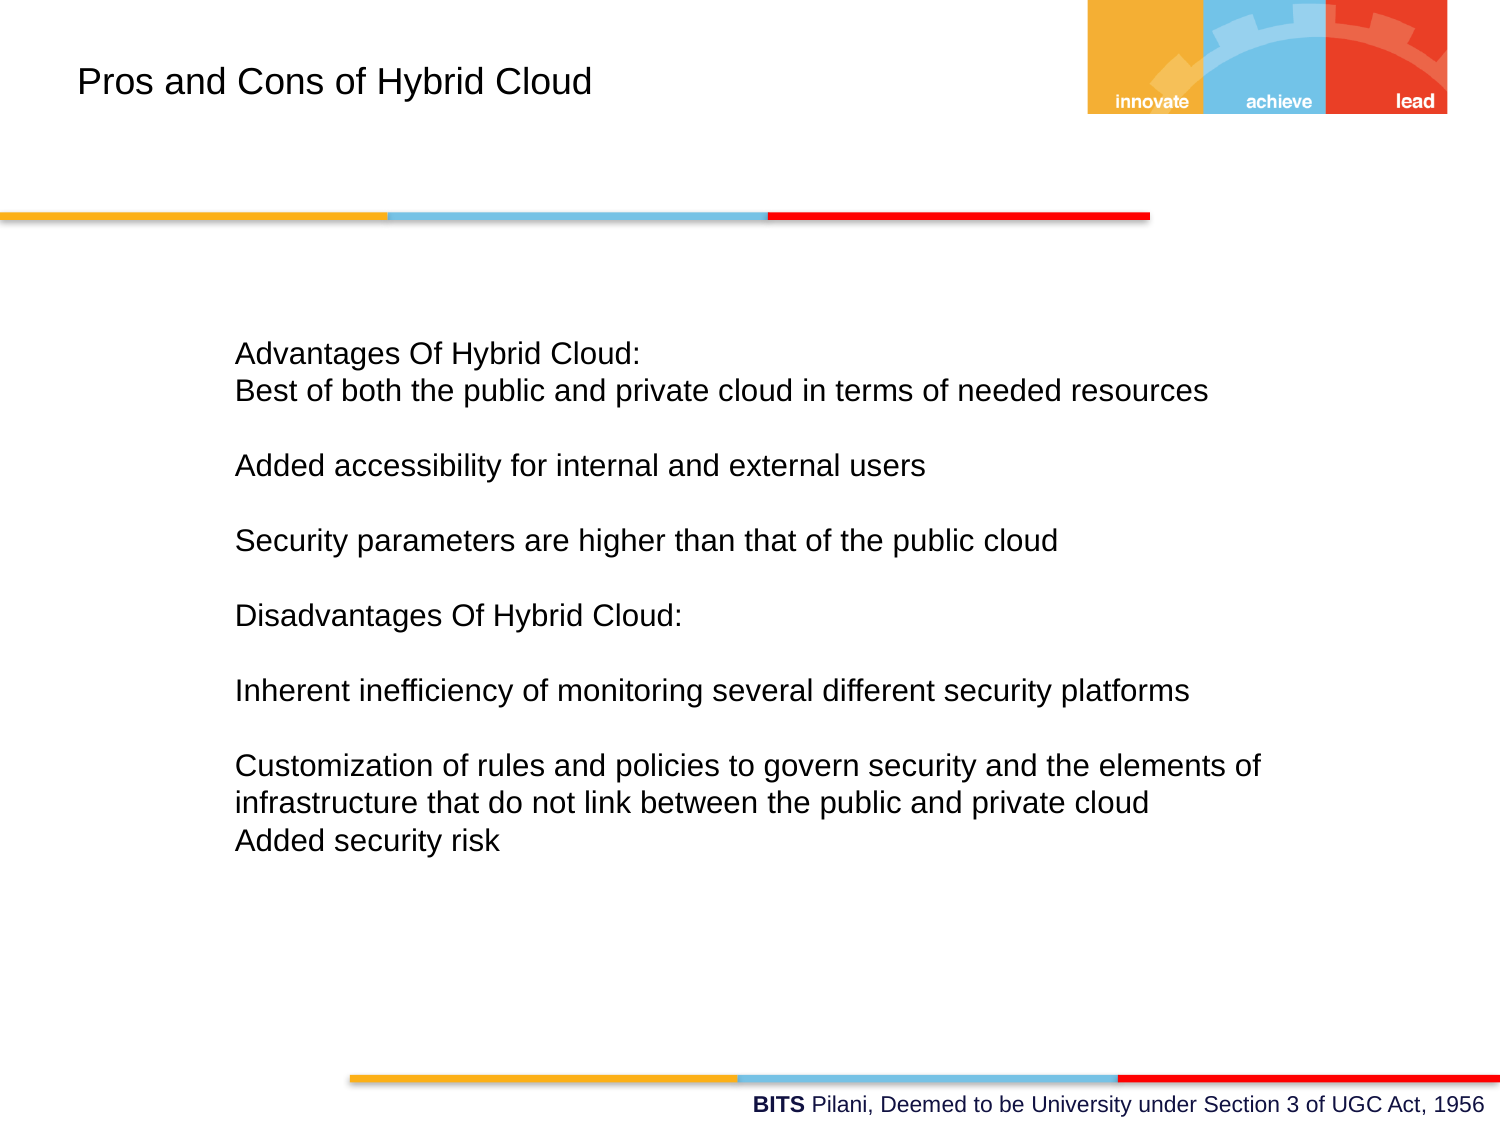

Pros and Cons of Hybrid Cloud
Advantages Of Hybrid Cloud:
Best of both the public and private cloud in terms of needed resources

Added accessibility for internal and external users

Security parameters are higher than that of the public cloud

Disadvantages Of Hybrid Cloud:

Inherent inefficiency of monitoring several different security platforms

Customization of rules and policies to govern security and the elements of
infrastructure that do not link between the public and private cloud
Added security risk